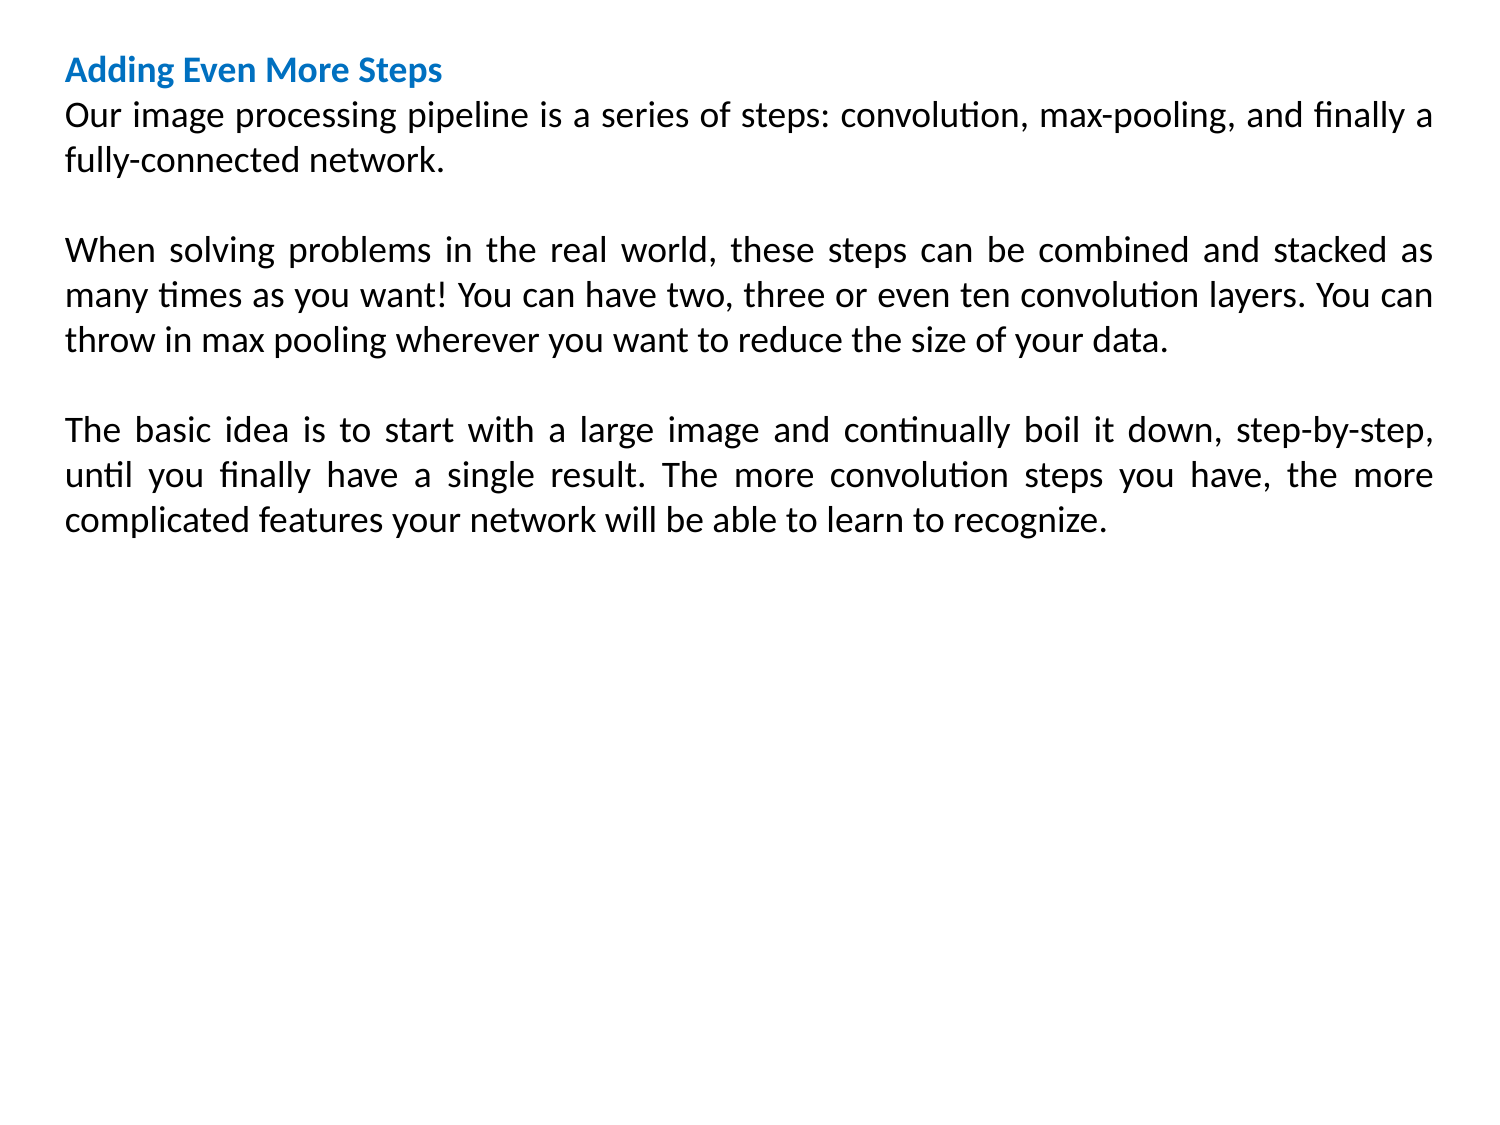

Adding Even More Steps
Our image processing pipeline is a series of steps: convolution, max-pooling, and finally a fully-connected network.

When solving problems in the real world, these steps can be combined and stacked as many times as you want! You can have two, three or even ten convolution layers. You can throw in max pooling wherever you want to reduce the size of your data.

The basic idea is to start with a large image and continually boil it down, step-by-step, until you finally have a single result. The more convolution steps you have, the more complicated features your network will be able to learn to recognize.